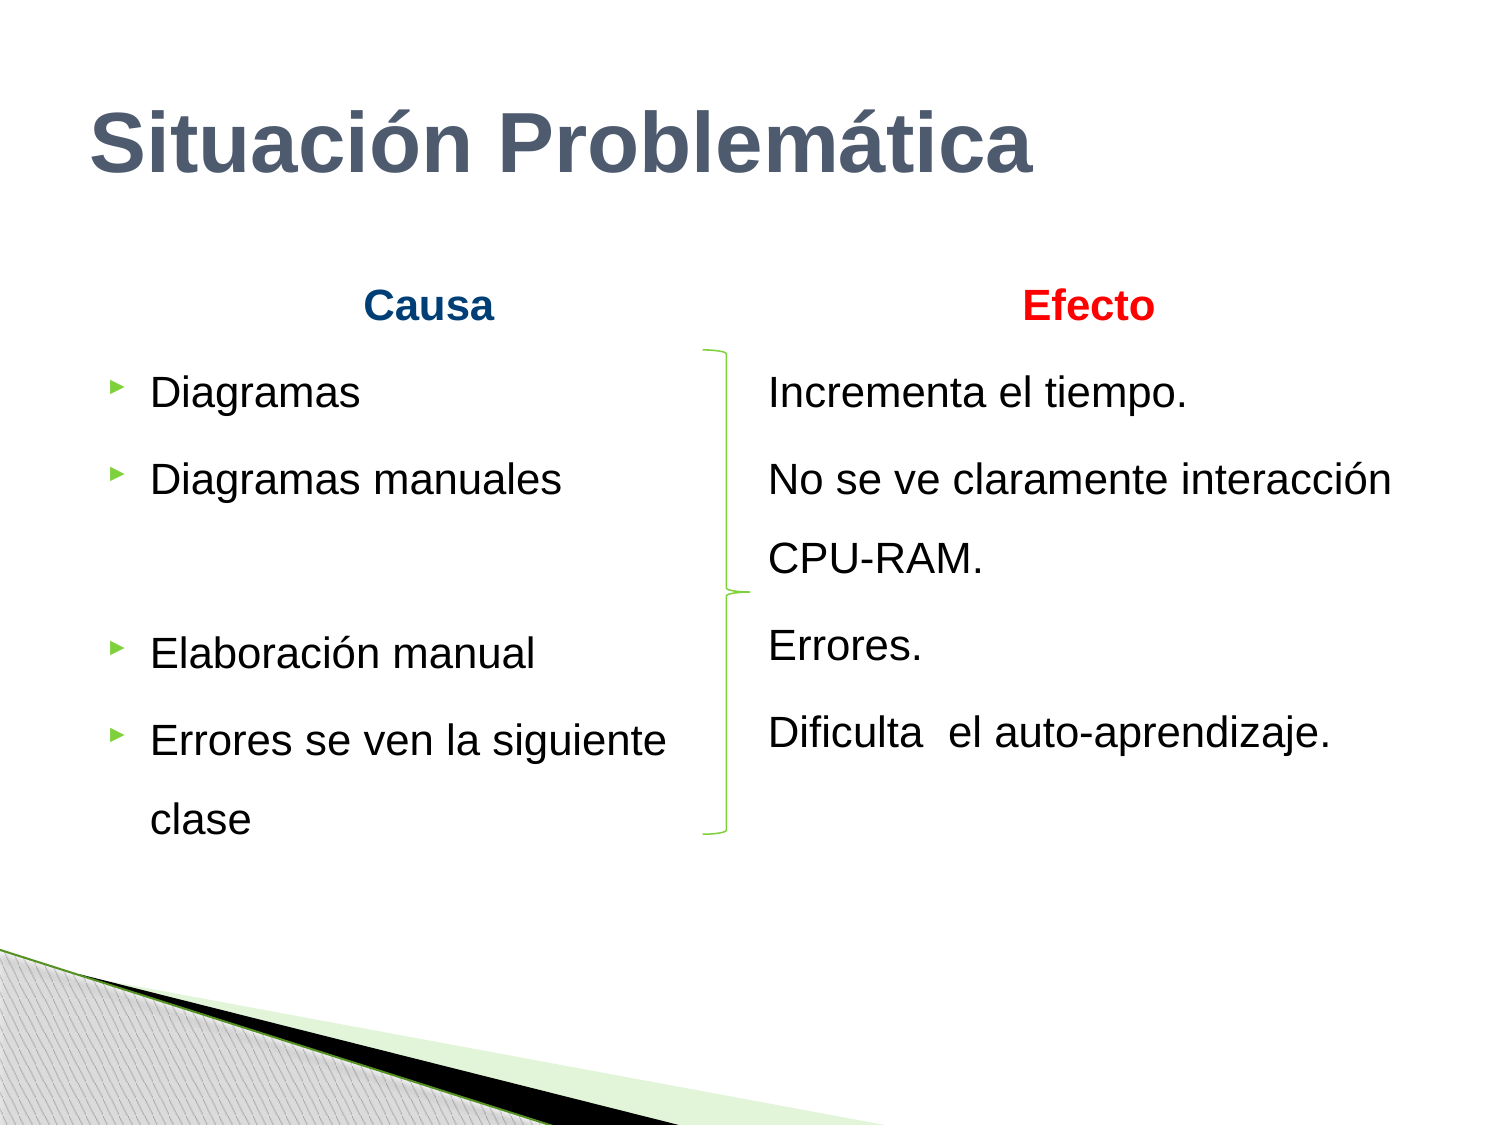

# Situación Problemática
Causa
Diagramas
Diagramas manuales

Elaboración manual
Errores se ven la siguiente clase

Efecto
Incrementa el tiempo.
No se ve claramente interacción CPU-RAM.
Errores.
Dificulta  el auto-aprendizaje.